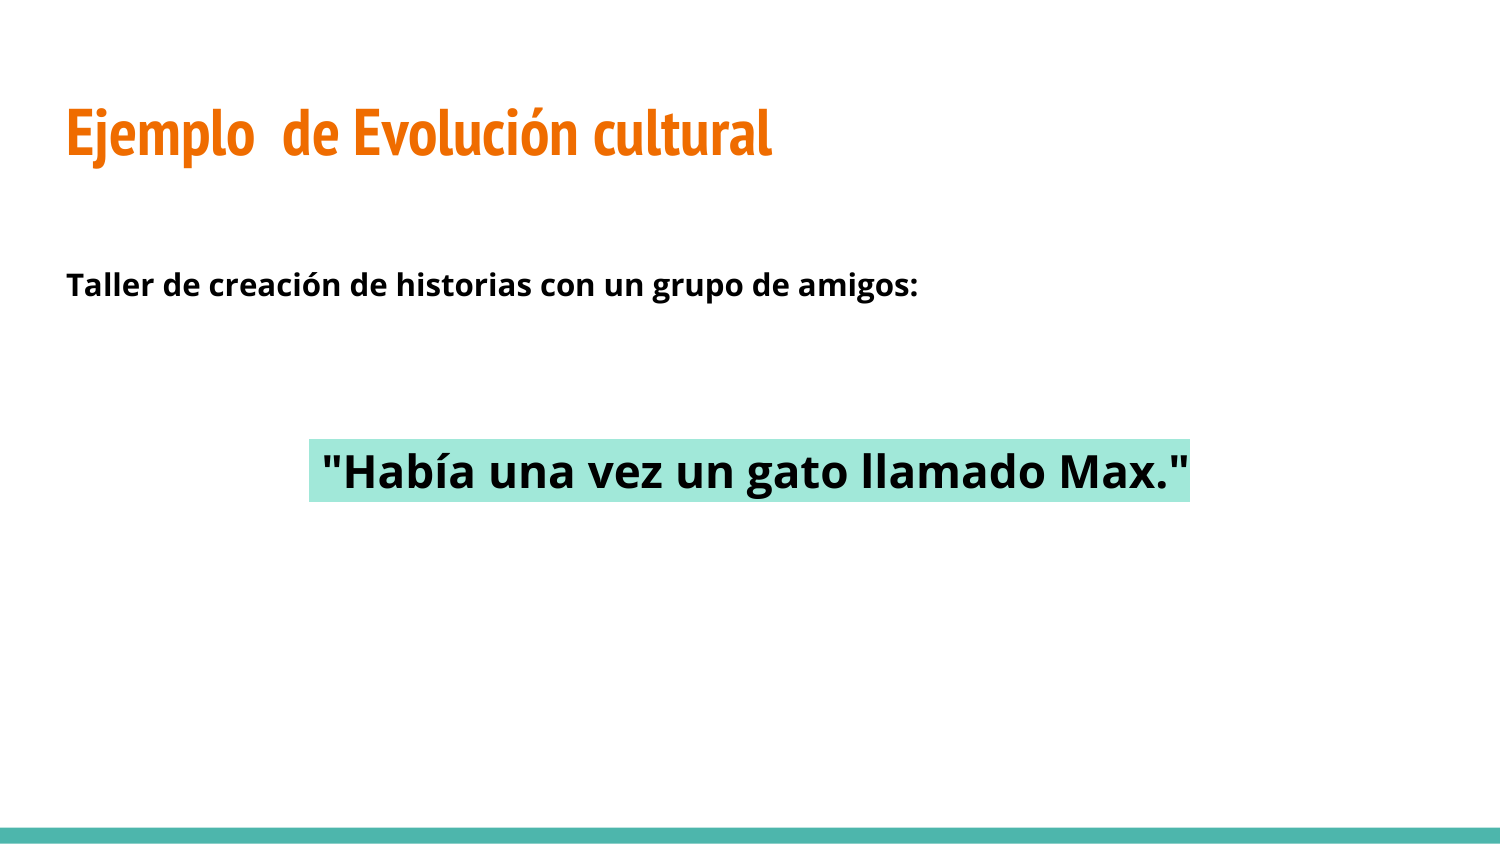

# Ejemplo  de Evolución cultural
Taller de creación de historias con un grupo de amigos:

 "Había una vez un gato llamado Max."